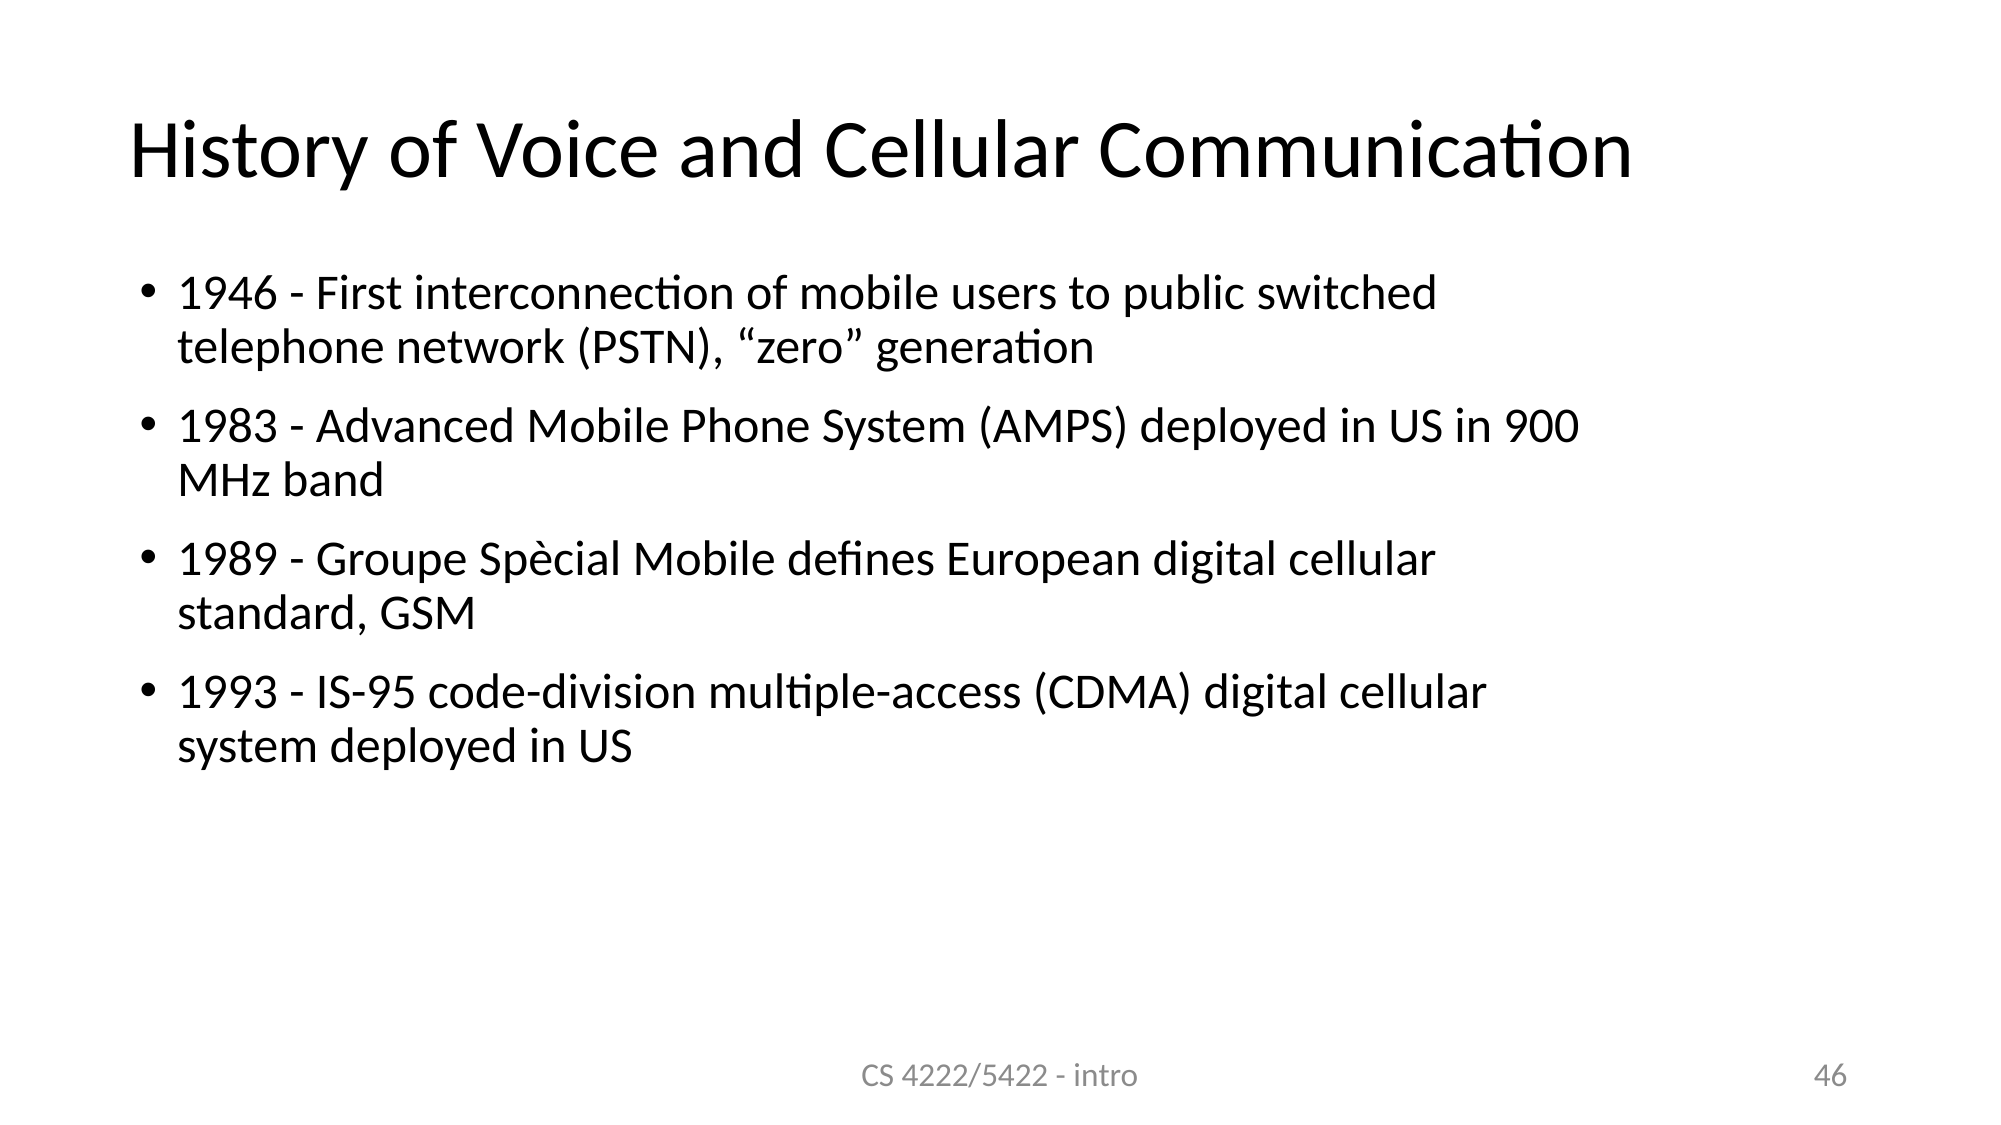

History of Voice and Cellular Communication
1946 - First interconnection of mobile users to public switched telephone network (PSTN), “zero” generation
1983 - Advanced Mobile Phone System (AMPS) deployed in US in 900 MHz band
1989 - Groupe Spècial Mobile defines European digital cellular standard, GSM
1993 - IS-95 code-division multiple-access (CDMA) digital cellular system deployed in US
CS 4222/5422 - intro
46